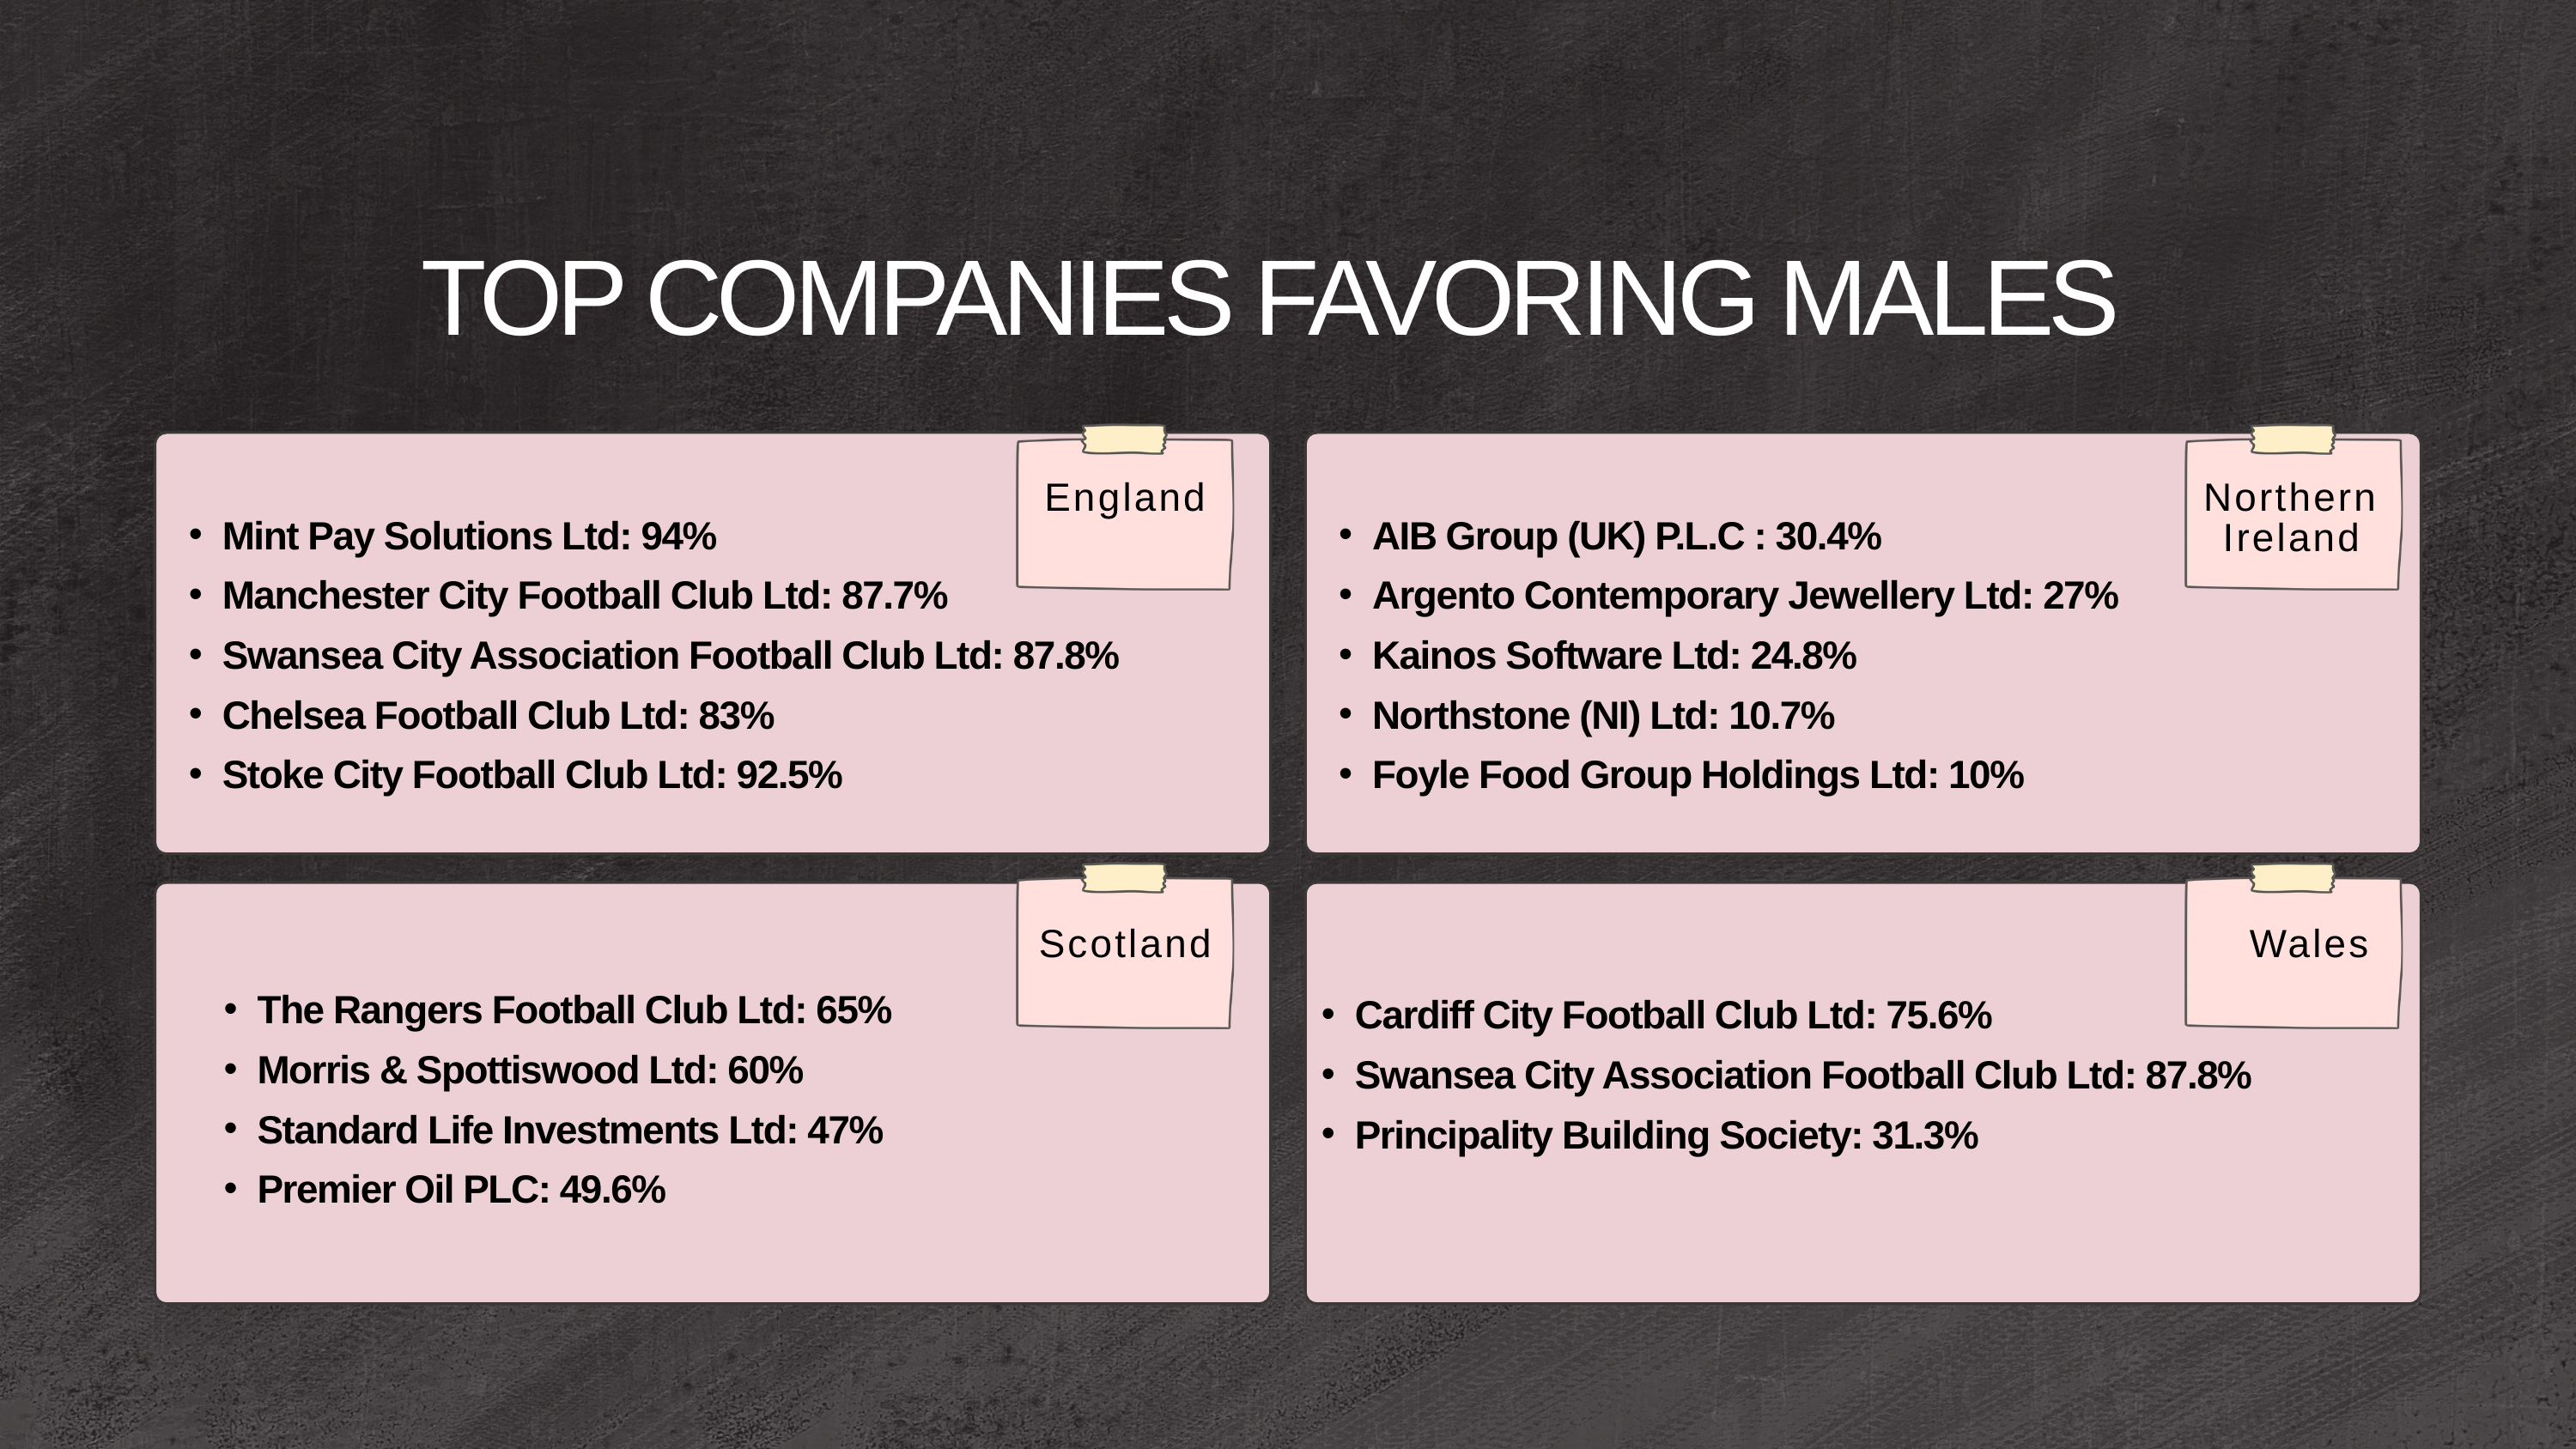

TOP COMPANIES FAVORING MALES

England

Northern Ireland
Mint Pay Solutions Ltd: 94%
Manchester City Football Club Ltd: 87.7%
Swansea City Association Football Club Ltd: 87.8%
Chelsea Football Club Ltd: 83%
Stoke City Football Club Ltd: 92.5%

AIB Group (UK) P.L.C : 30.4%
Argento Contemporary Jewellery Ltd: 27%
Kainos Software Ltd: 24.8%
Northstone (NI) Ltd: 10.7%
Foyle Food Group Holdings Ltd: 10%

Scotland
Wales
The Rangers Football Club Ltd: 65%
Morris & Spottiswood Ltd: 60%
Standard Life Investments Ltd: 47%
Premier Oil PLC: 49.6%

Cardiff City Football Club Ltd: 75.6%
Swansea City Association Football Club Ltd: 87.8%
Principality Building Society: 31.3%